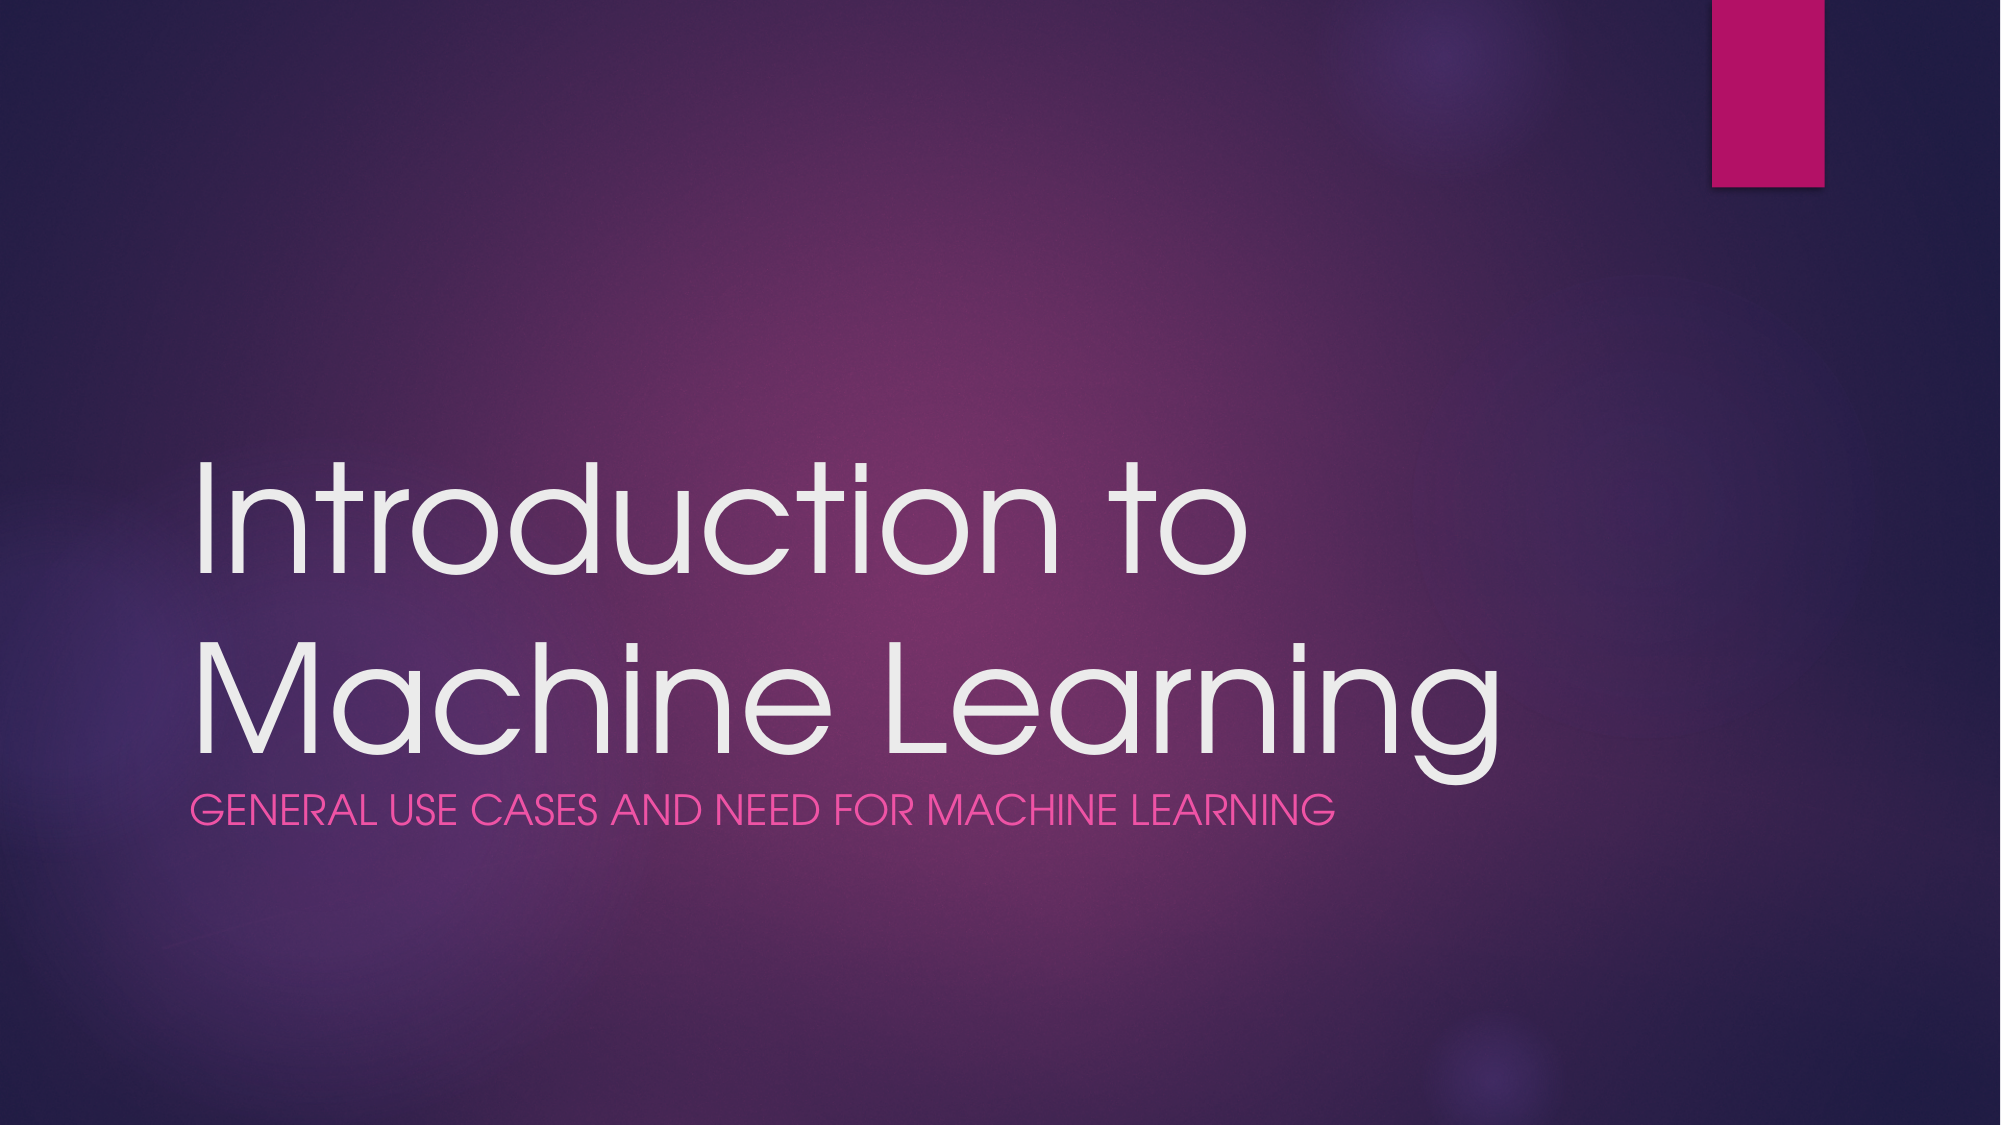

# Introduction to Machine Learning
General use cases and need for machine learning